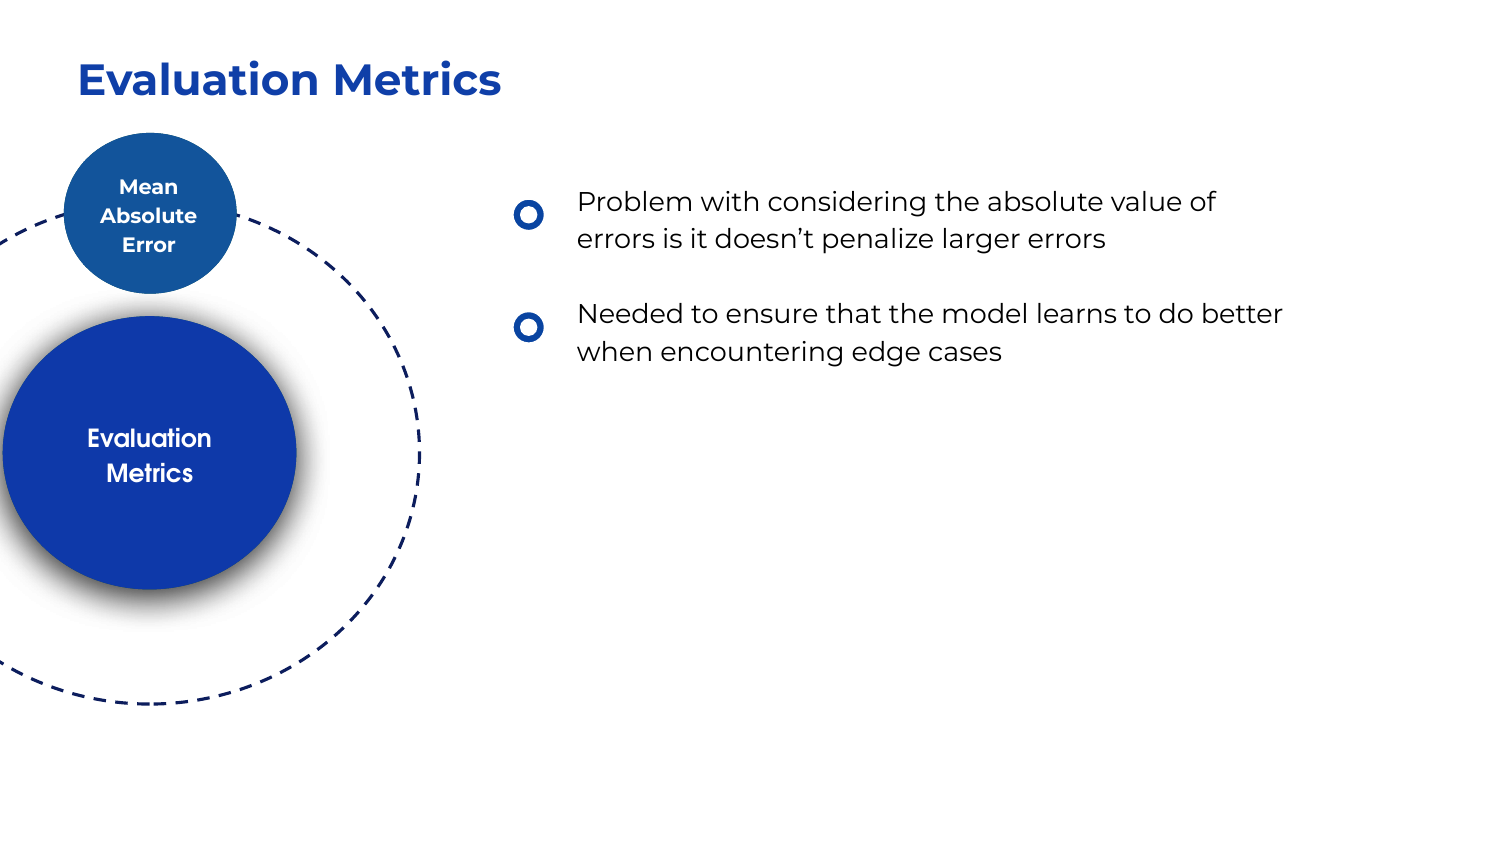

Evaluation Metrics

Lorem ipsum

Mean Absolute Error
Problem with considering the absolute value of errors is it doesn’t penalize larger errors

Needed to ensure that the model learns to do better when encountering edge cases

Lorem ipsum congue

Evaluation Metrics